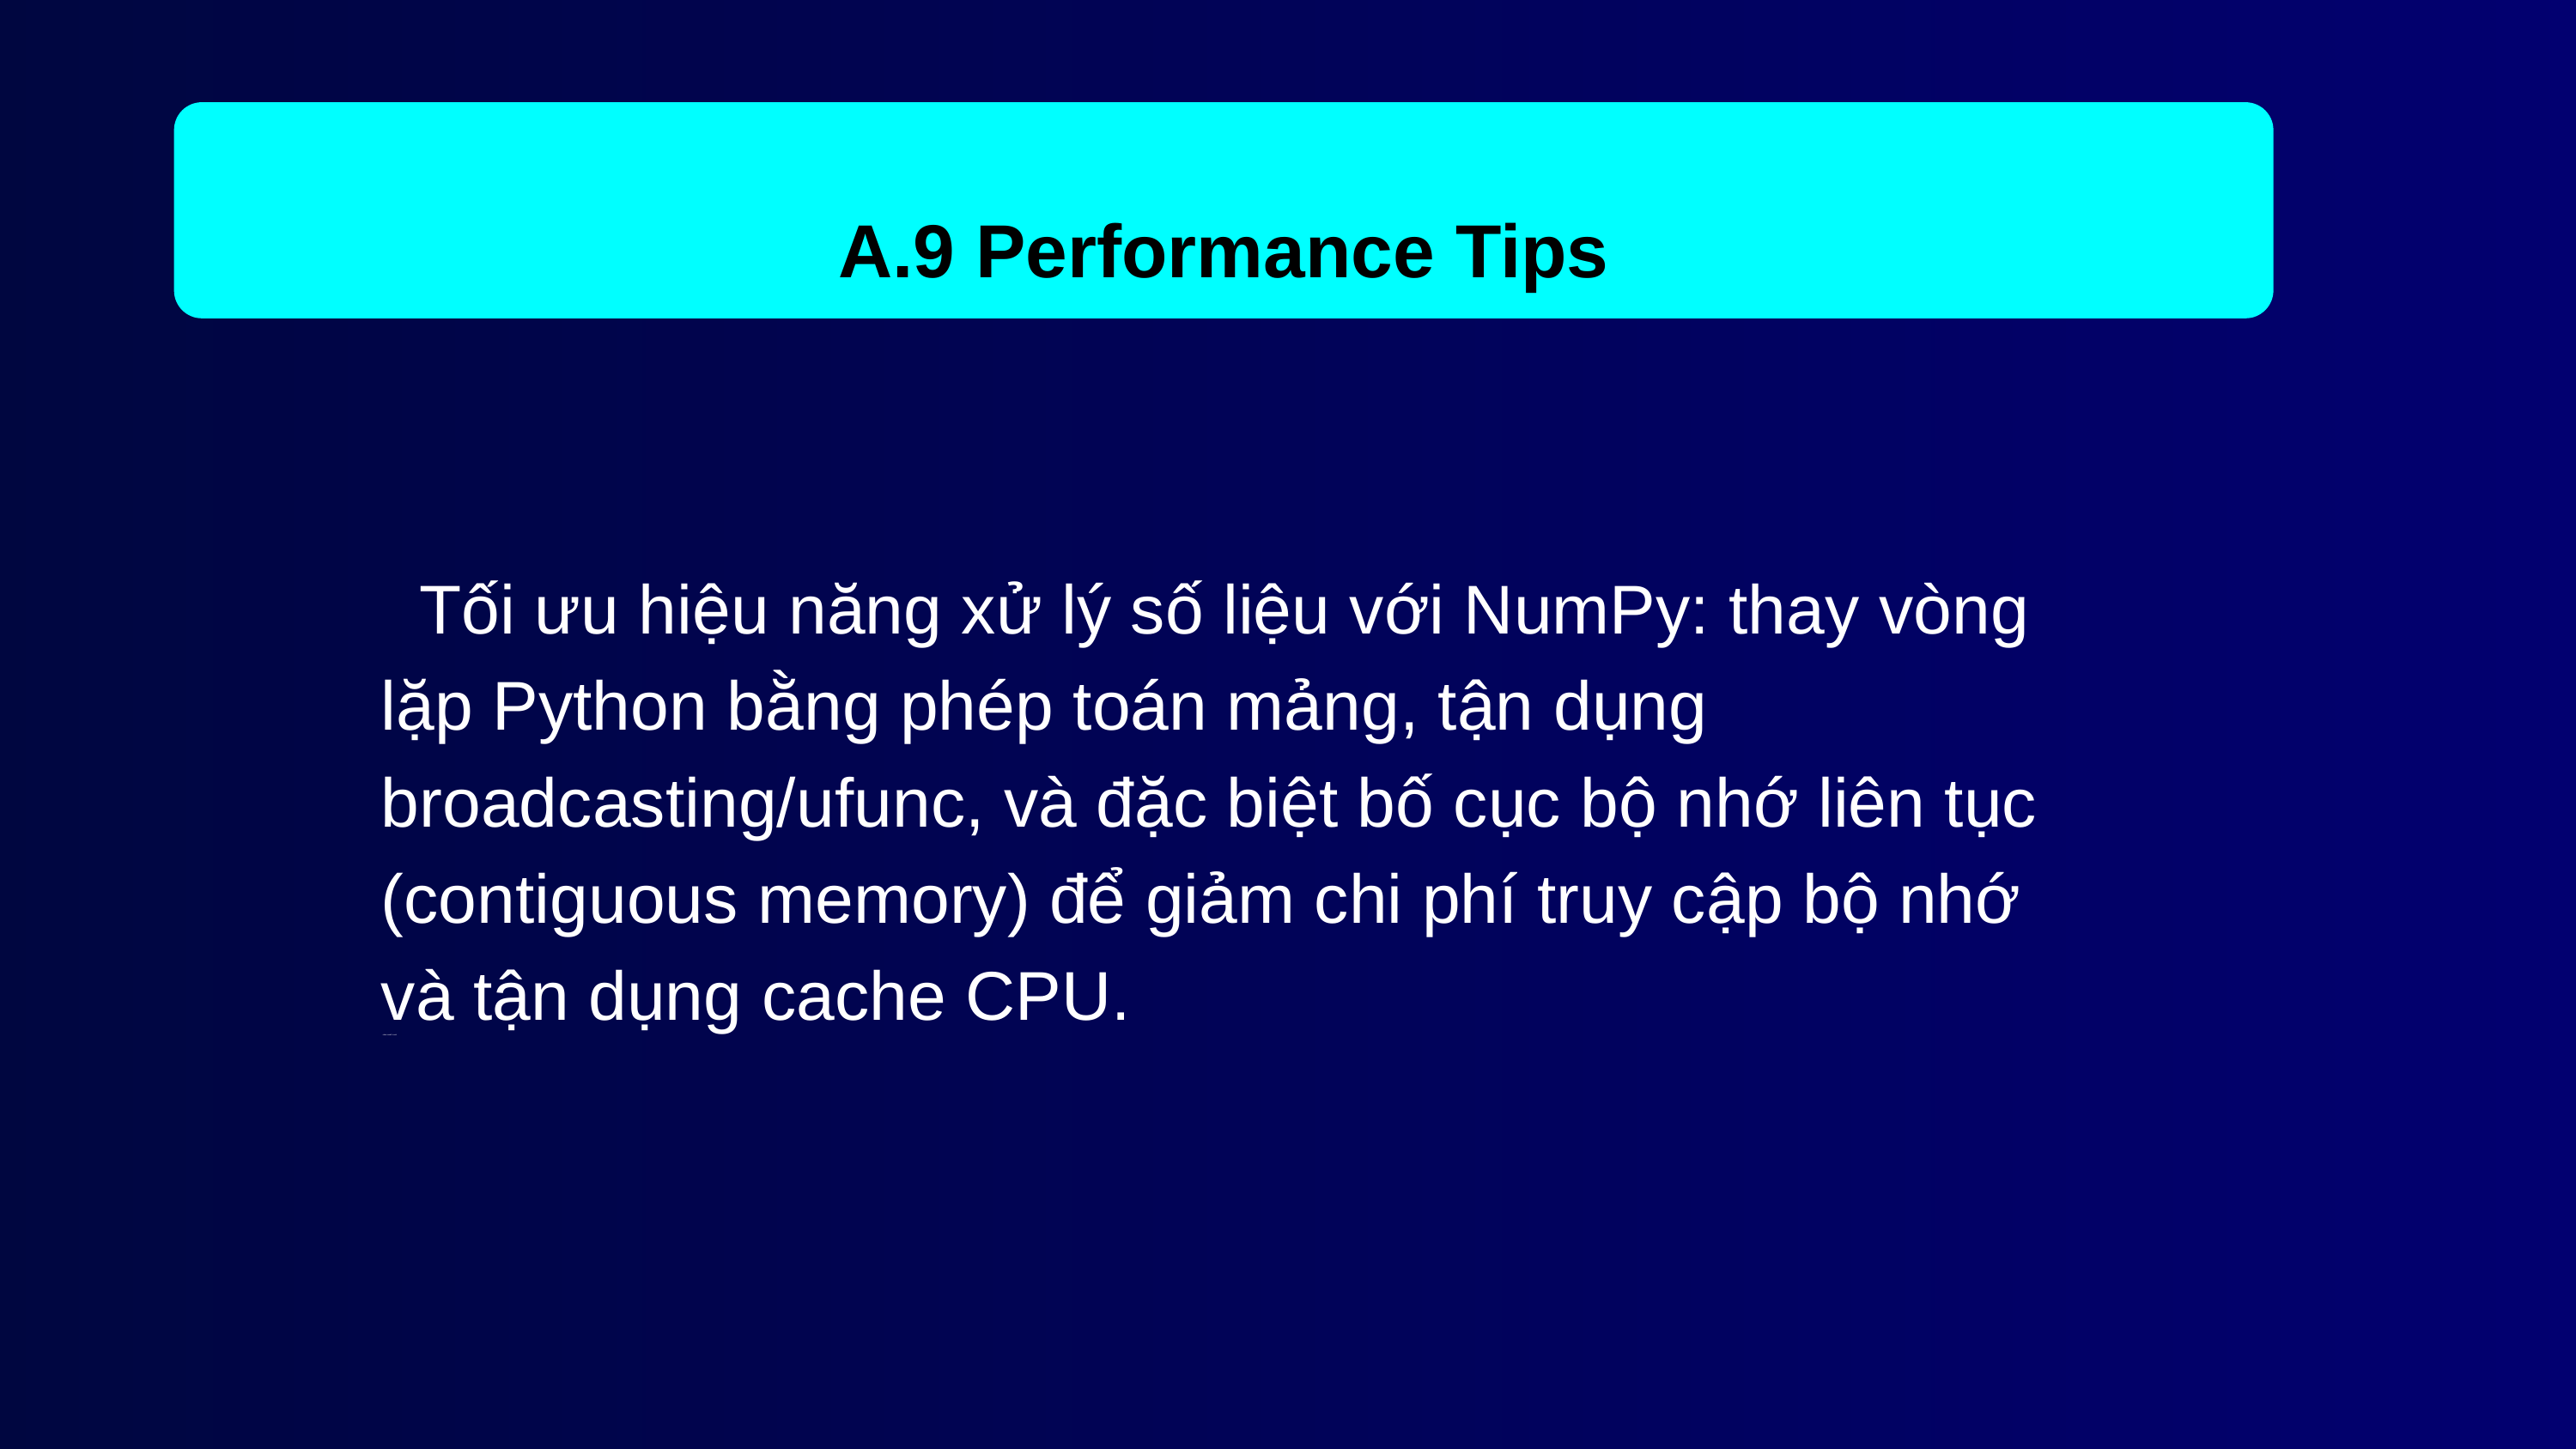

A.9 Performance Tips
  Tối ưu hiệu năng xử lý số liệu với NumPy: thay vòng lặp Python bằng phép toán mảng, tận dụng broadcasting/ufunc, và đặc biệt bố cục bộ nhớ liên tục (contiguous memory) để giảm chi phí truy cập bộ nhớ và tận dụng cache CPU.
    return result / count